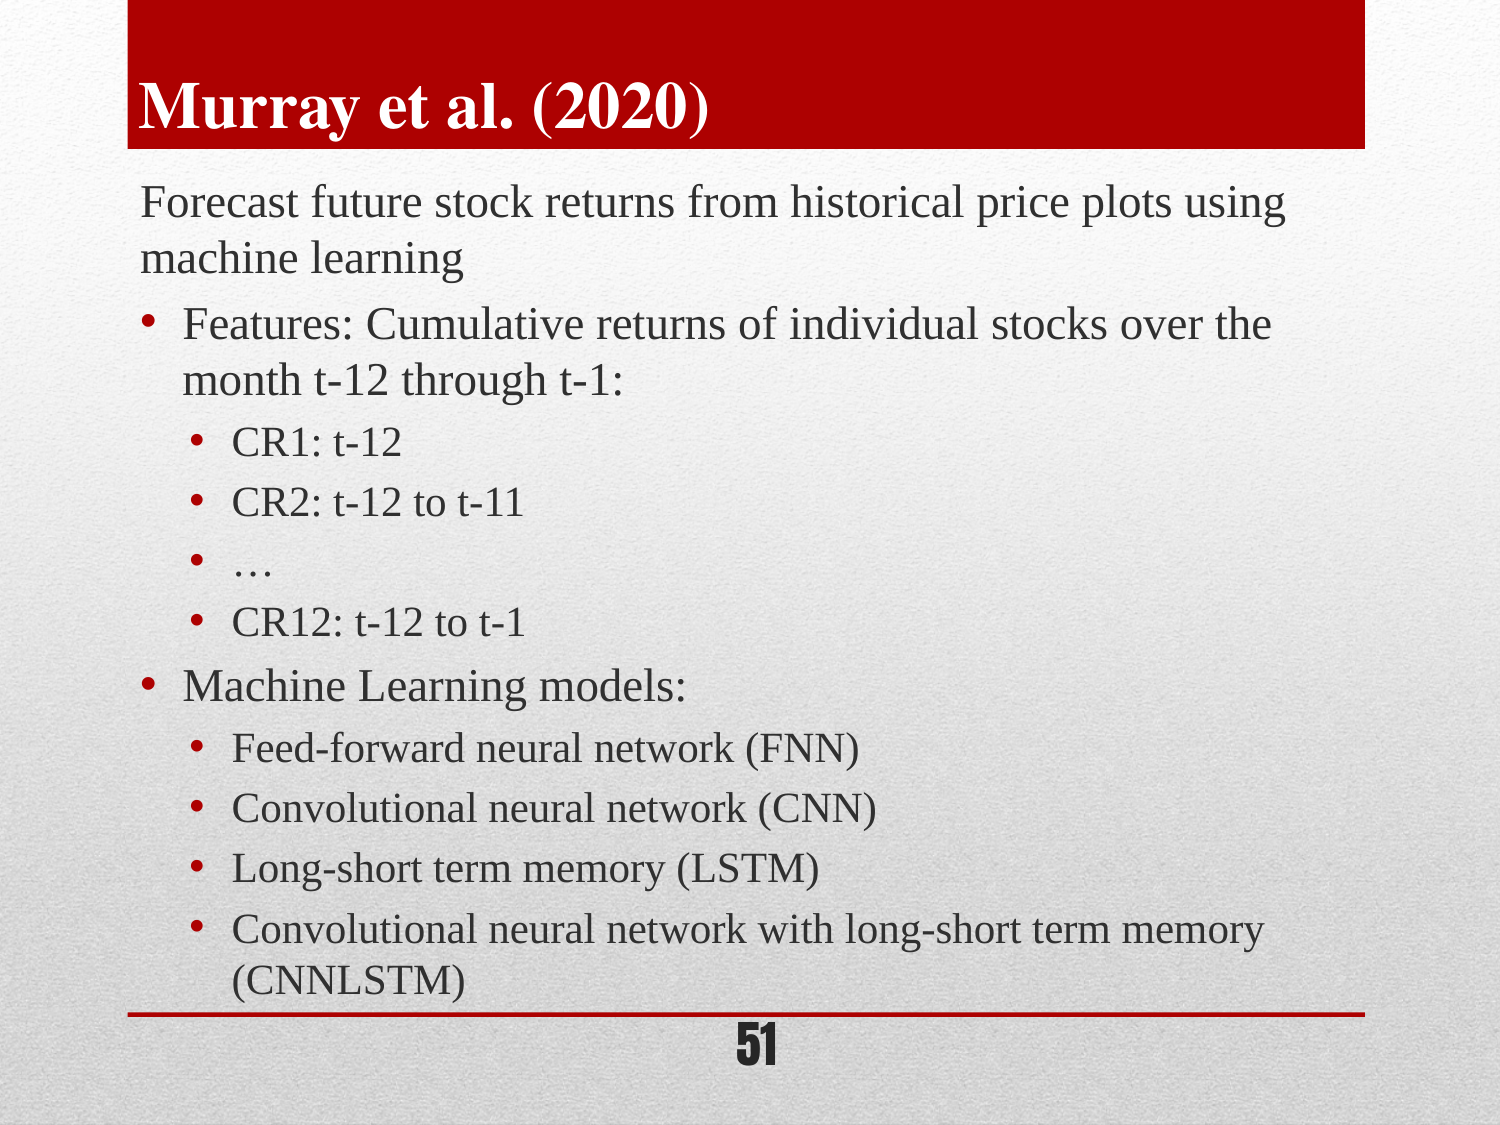

# Murray et al. (2020)
Forecast future stock returns from historical price plots using machine learning
Features: Cumulative returns of individual stocks over the month t-12 through t-1:
CR1: t-12
CR2: t-12 to t-11
…
CR12: t-12 to t-1
Machine Learning models:
Feed-forward neural network (FNN)
Convolutional neural network (CNN)
Long-short term memory (LSTM)
Convolutional neural network with long-short term memory (CNNLSTM)
51